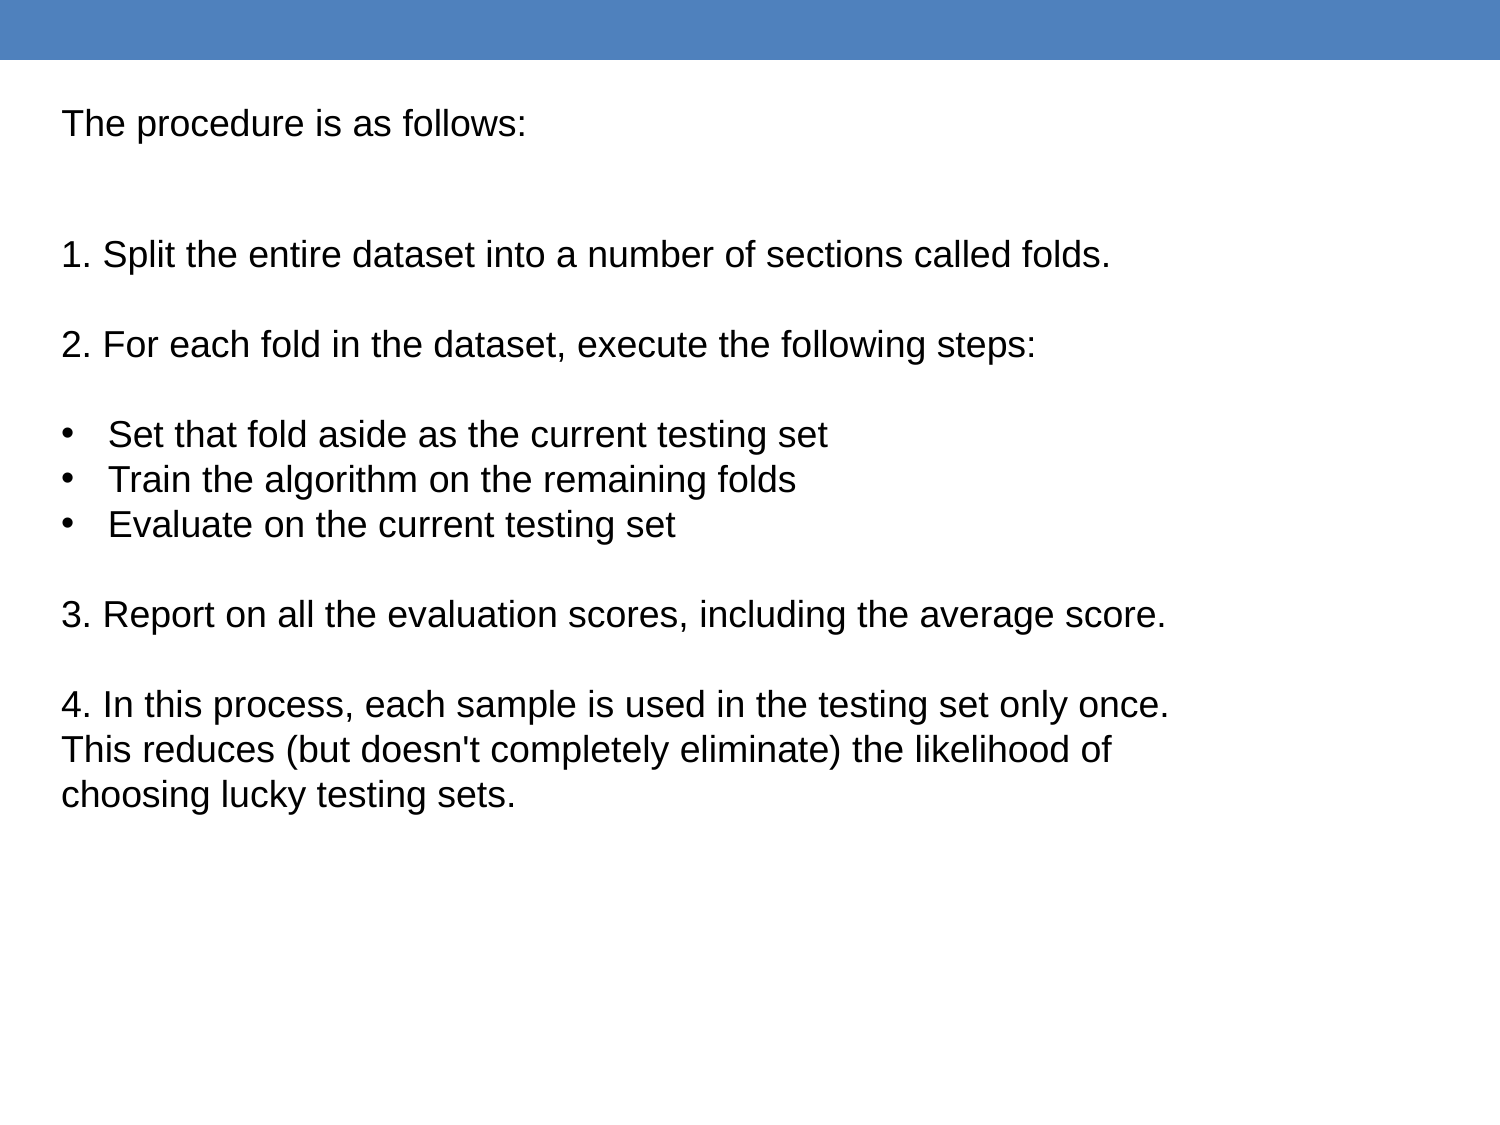

The procedure is as follows:
1. Split the entire dataset into a number of sections called folds.

2. For each fold in the dataset, execute the following steps:

Set that fold aside as the current testing set
Train the algorithm on the remaining folds
Evaluate on the current testing set

3. Report on all the evaluation scores, including the average score.

4. In this process, each sample is used in the testing set only once.
This reduces (but doesn't completely eliminate) the likelihood of
choosing lucky testing sets.